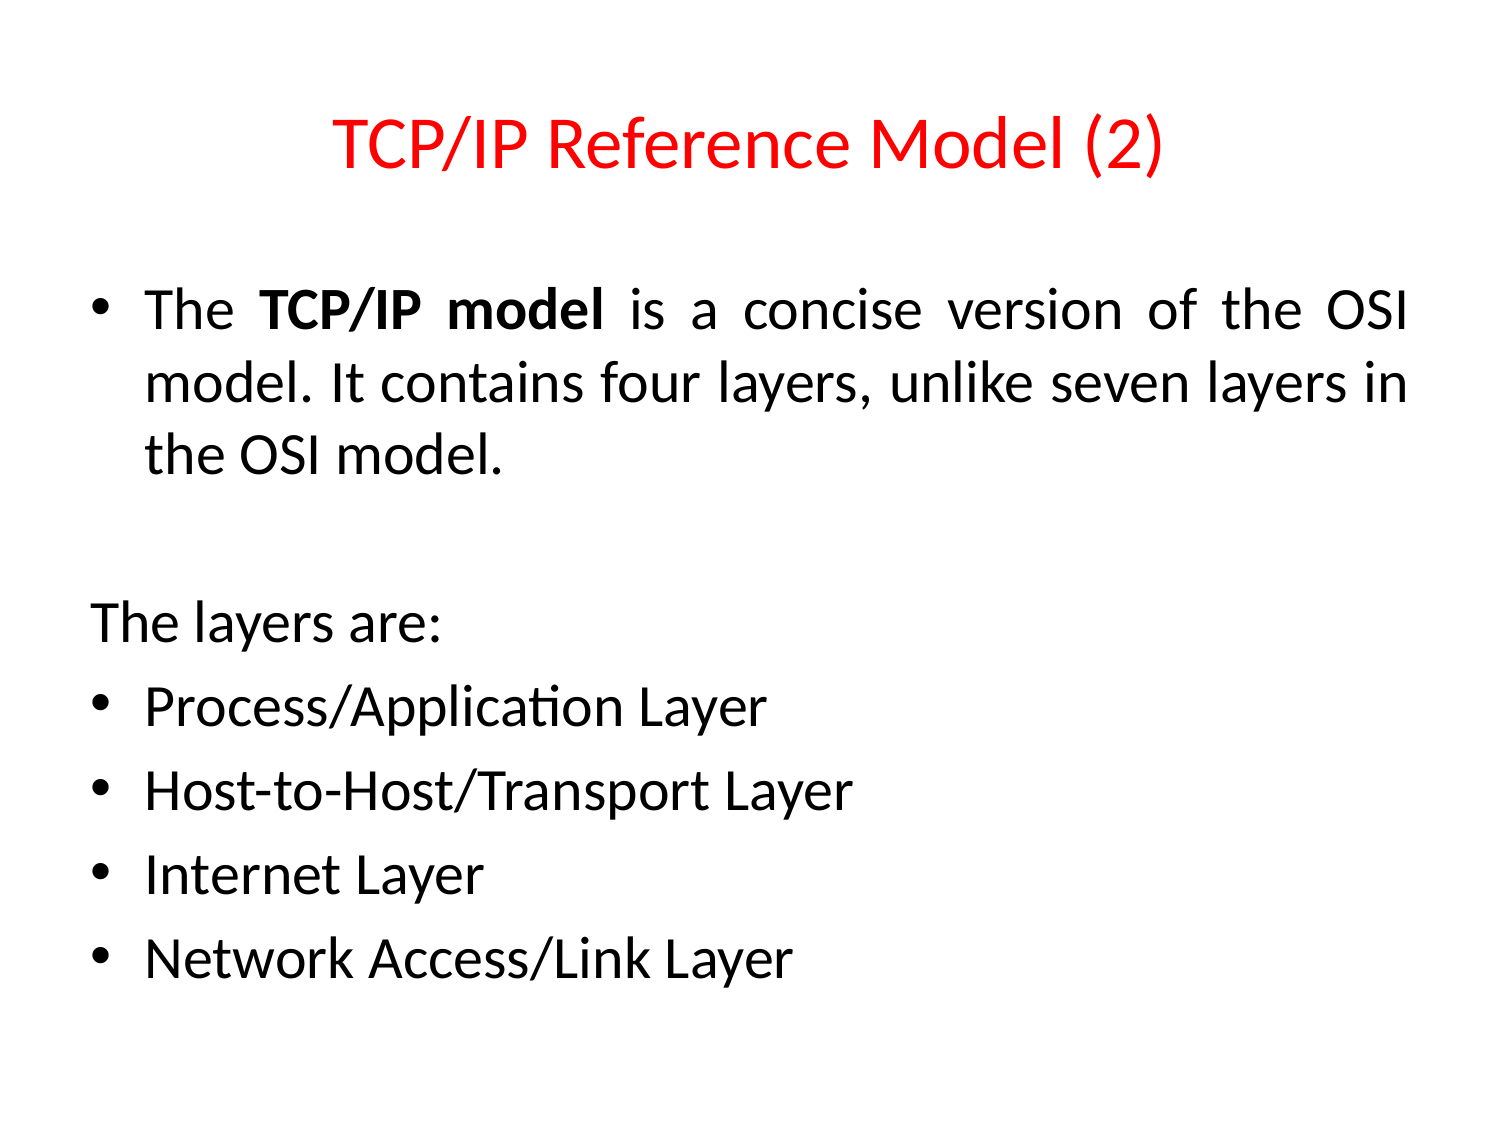

# TCP/IP Reference Model (2)
The TCP/IP model is a concise version of the OSI model. It contains four layers, unlike seven layers in the OSI model.

The layers are:
Process/Application Layer
Host-to-Host/Transport Layer
Internet Layer
Network Access/Link Layer